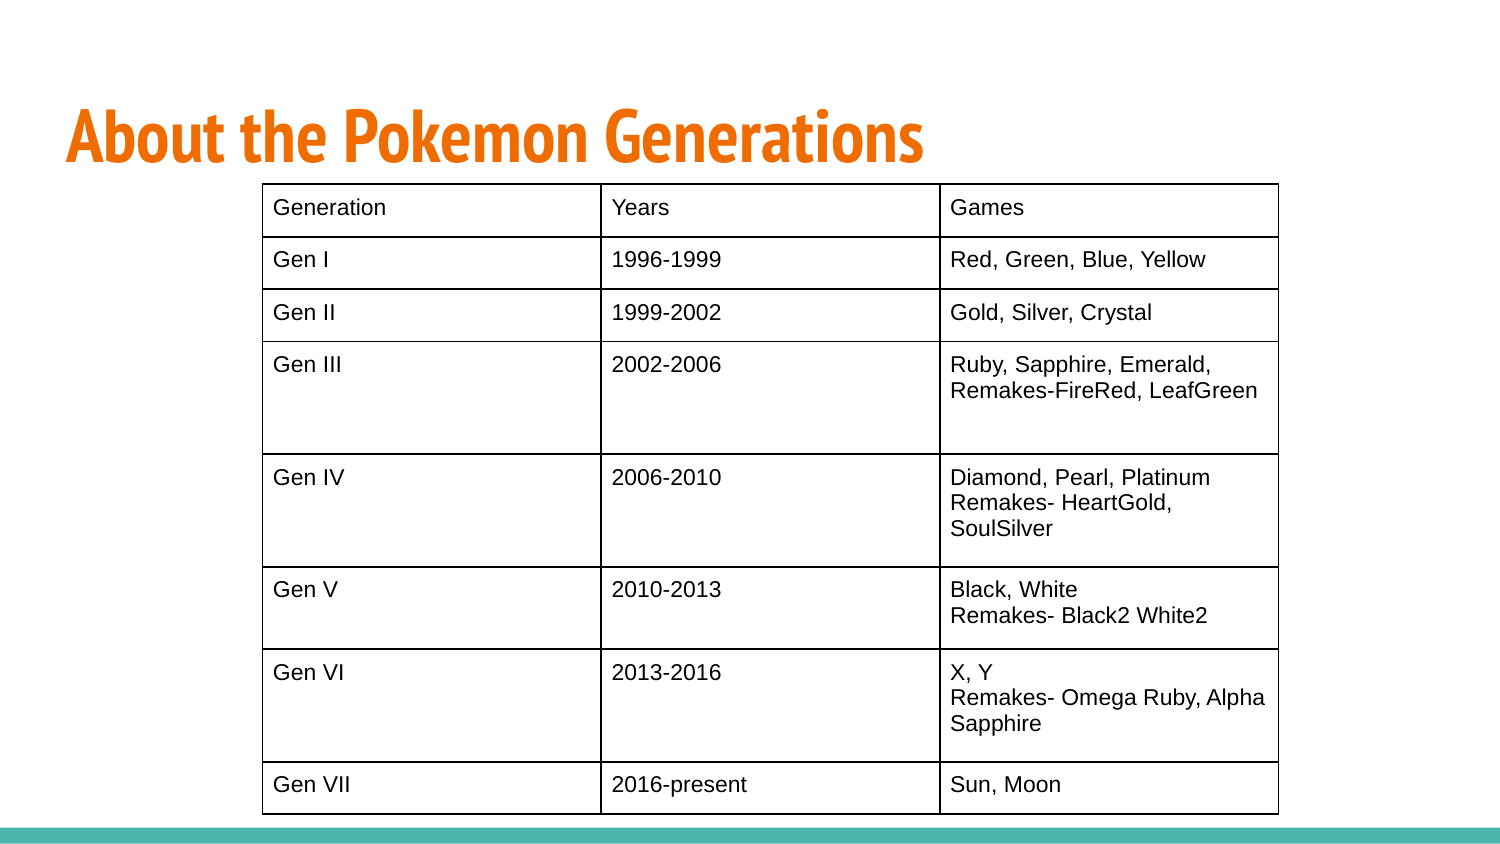

# About the Pokemon Generations
| Generation | Years | Games |
| --- | --- | --- |
| Gen I | 1996-1999 | Red, Green, Blue, Yellow |
| Gen II | 1999-2002 | Gold, Silver, Crystal |
| Gen III | 2002-2006 | Ruby, Sapphire, Emerald, Remakes-FireRed, LeafGreen |
| Gen IV | 2006-2010 | Diamond, Pearl, Platinum Remakes- HeartGold, SoulSilver |
| Gen V | 2010-2013 | Black, White Remakes- Black2 White2 |
| Gen VI | 2013-2016 | X, Y Remakes- Omega Ruby, Alpha Sapphire |
| Gen VII | 2016-present | Sun, Moon |